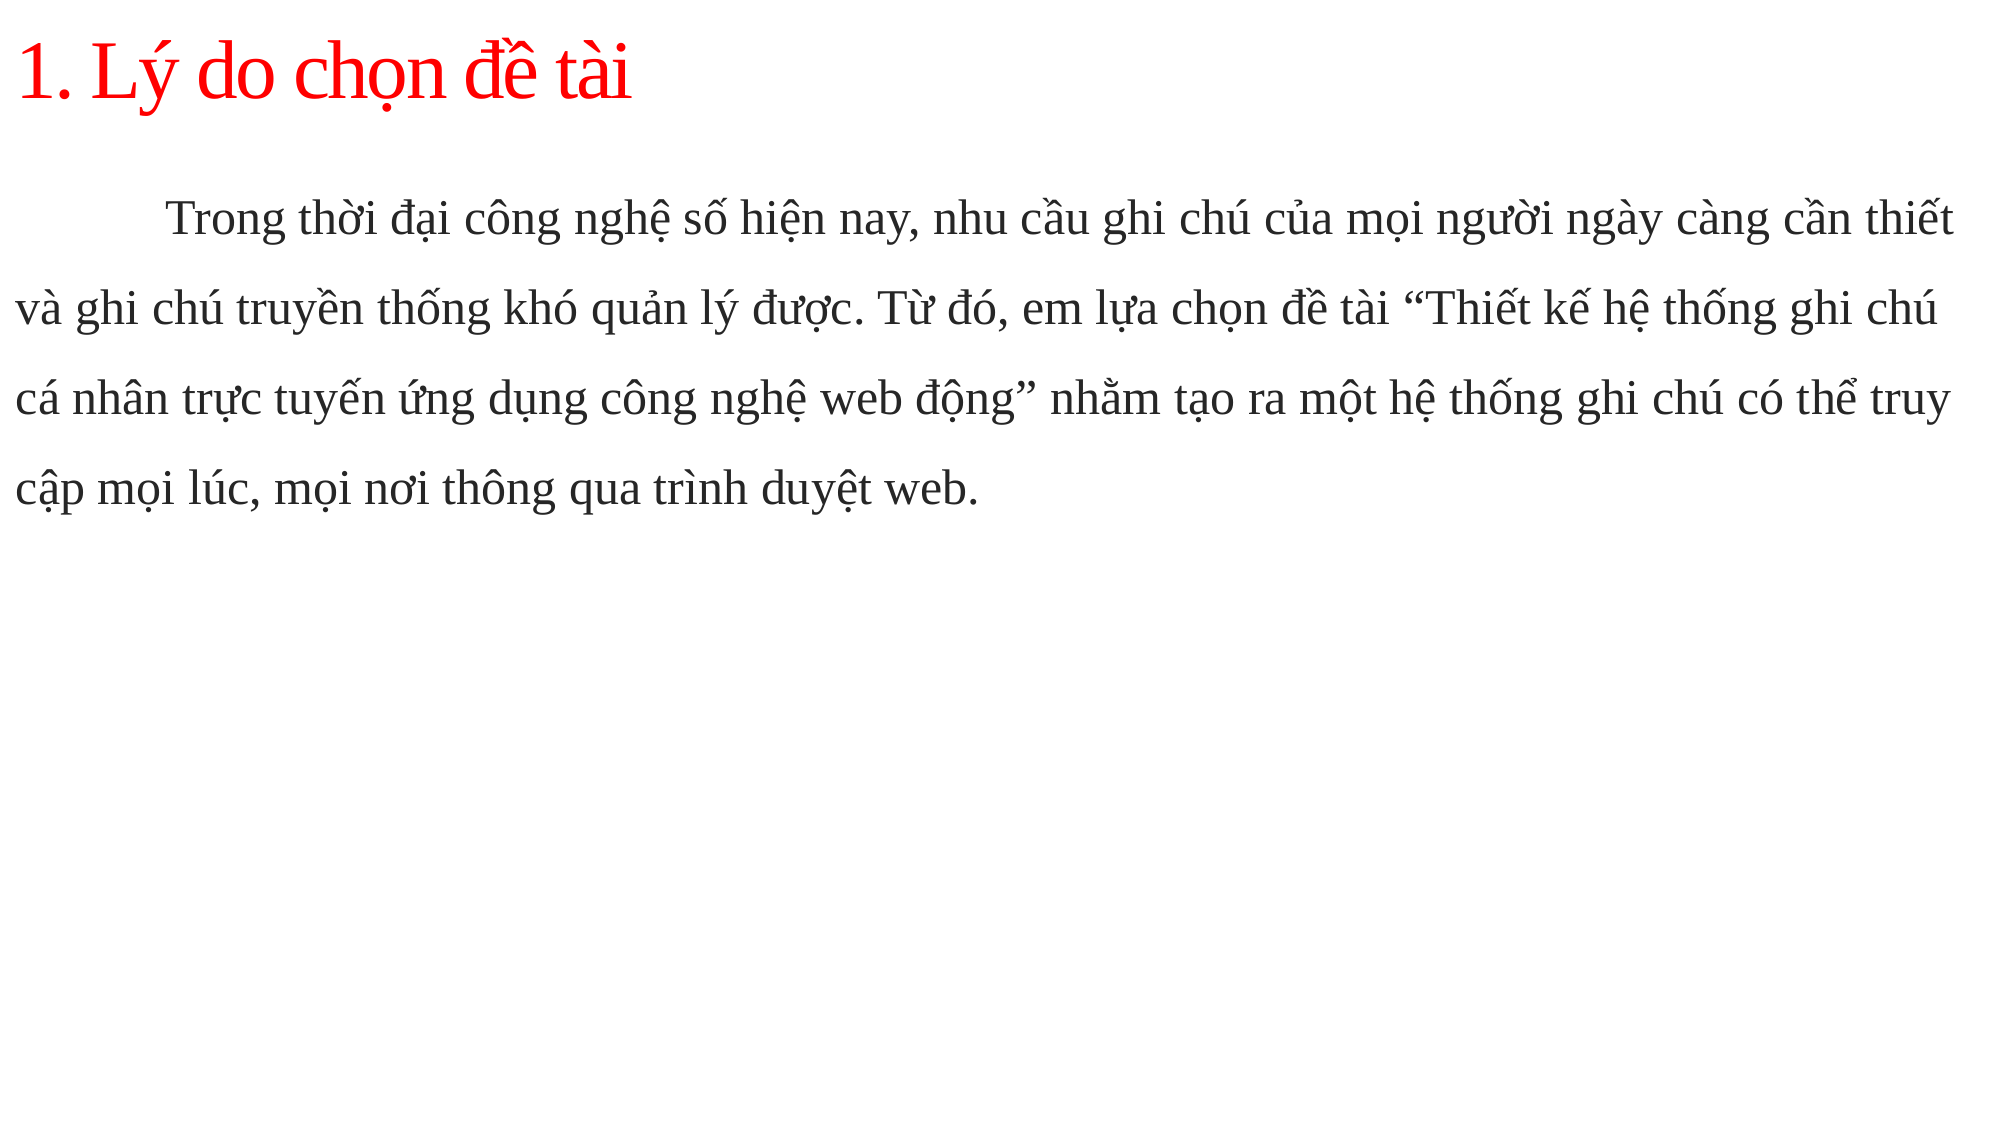

# 1. Lý do chọn đề tài
	Trong thời đại công nghệ số hiện nay, nhu cầu ghi chú của mọi người ngày càng cần thiết và ghi chú truyền thống khó quản lý được. Từ đó, em lựa chọn đề tài “Thiết kế hệ thống ghi chú cá nhân trực tuyến ứng dụng công nghệ web động” nhằm tạo ra một hệ thống ghi chú có thể truy cập mọi lúc, mọi nơi thông qua trình duyệt web.